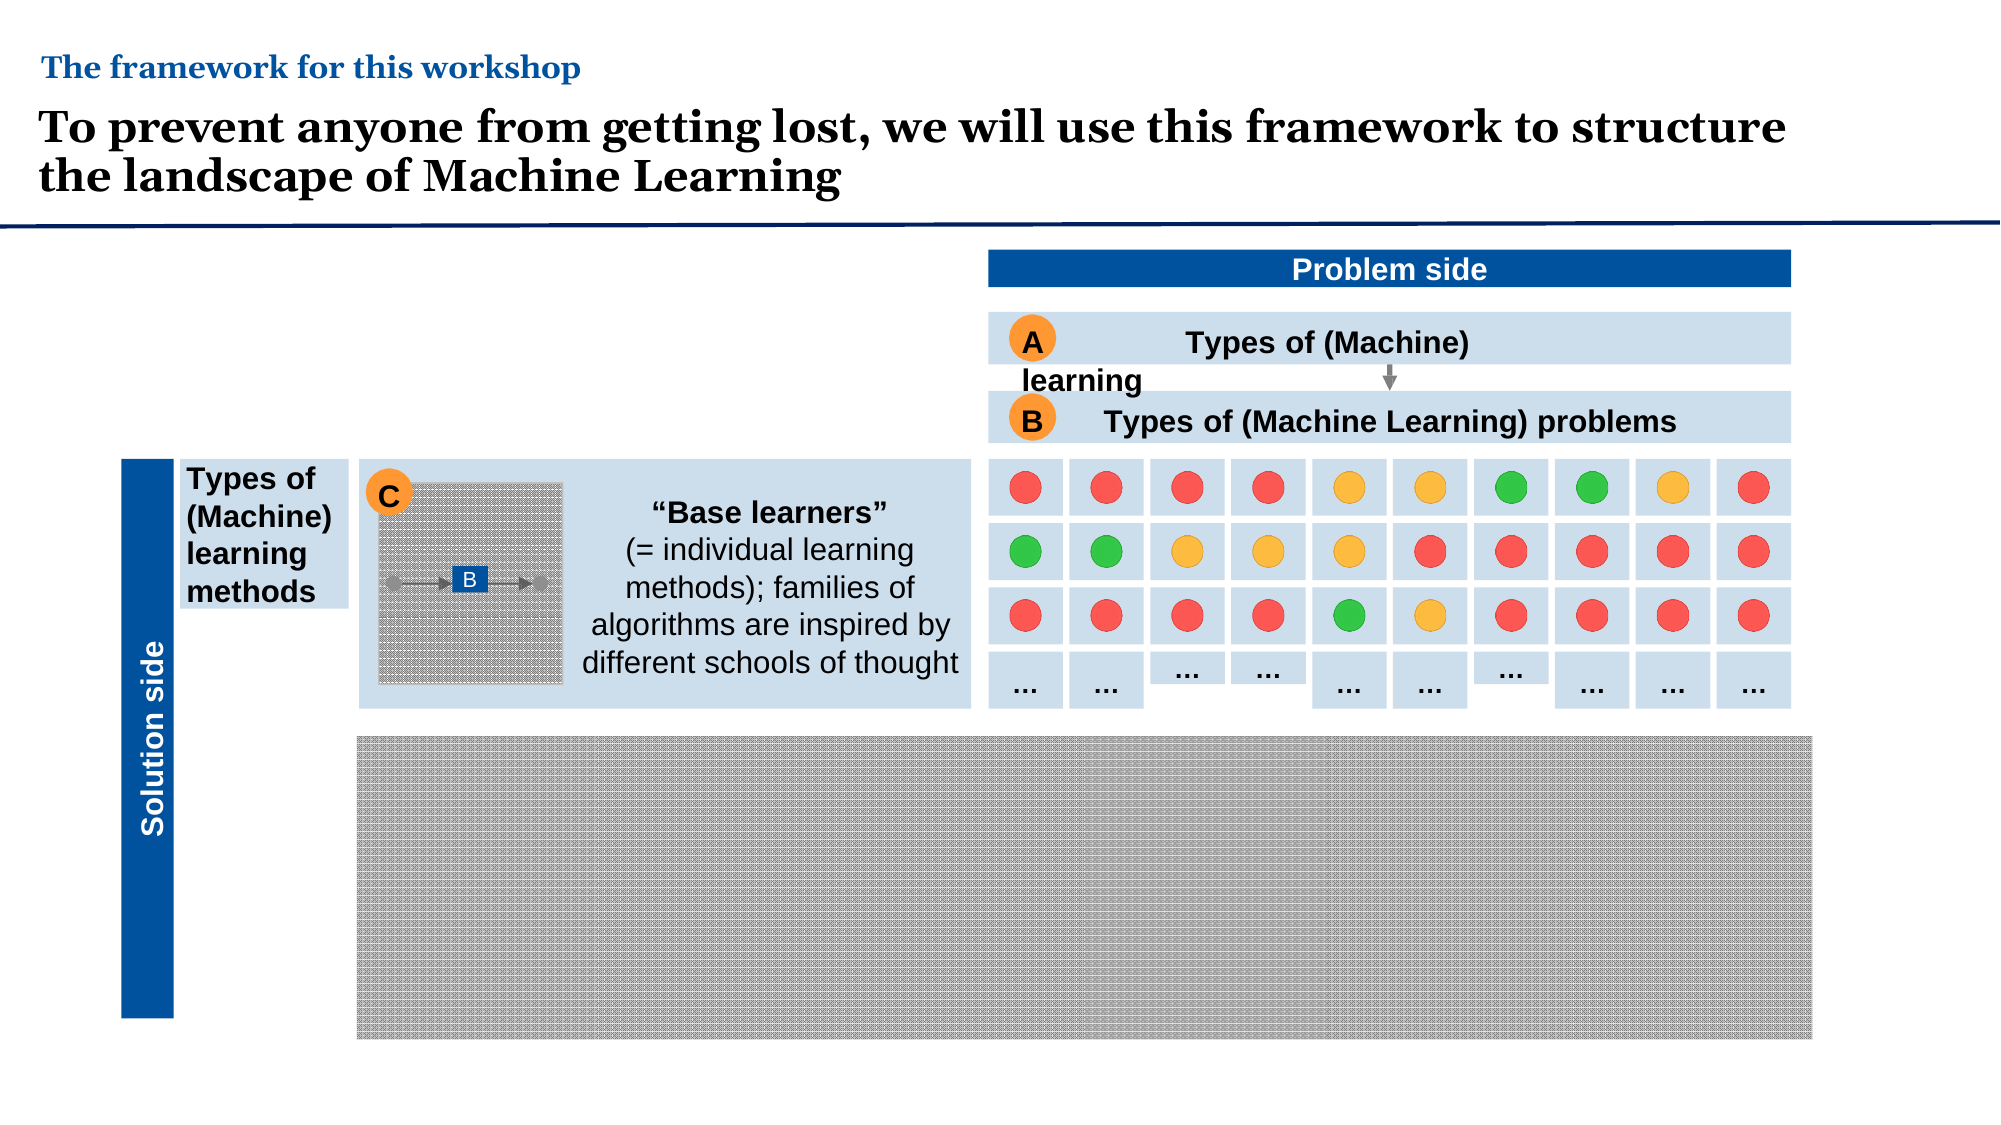

The framework for this workshop
To prevent anyone from getting lost, we will use this framework to structure the landscape of Machine Learning
Problem side

A	Types of (Machine) learning

B
Types of (Machine Learning) problems

Types of (Machine) learning methods

C

“Base learners” (= individual learning methods); families of
algorithms are inspired by different schools of thought

B

Solution side

…
…

…

…
…
…
…
…
…
…

“
E
n
s
e
m
b
l
e
m
e
t
h
o
d
s
”

(
=
u
s
e
m
u
l
t
i
p
l
e
d
i
f
f
e
r
e
n
t
B

t

m
o
d
e
l
s
o
f
h
e
s
a
m
e
o
r
f
B

l
d
i
i
f
f
e
r
e
n
t
b
a
s
e
e
a
r
n
e
r
a
n
d

B
i	t
co
m
b
i
n
e
t
h
e
r
o
u
p
u
t
s
)

…
…
…
…
…
…
…
…
…
…